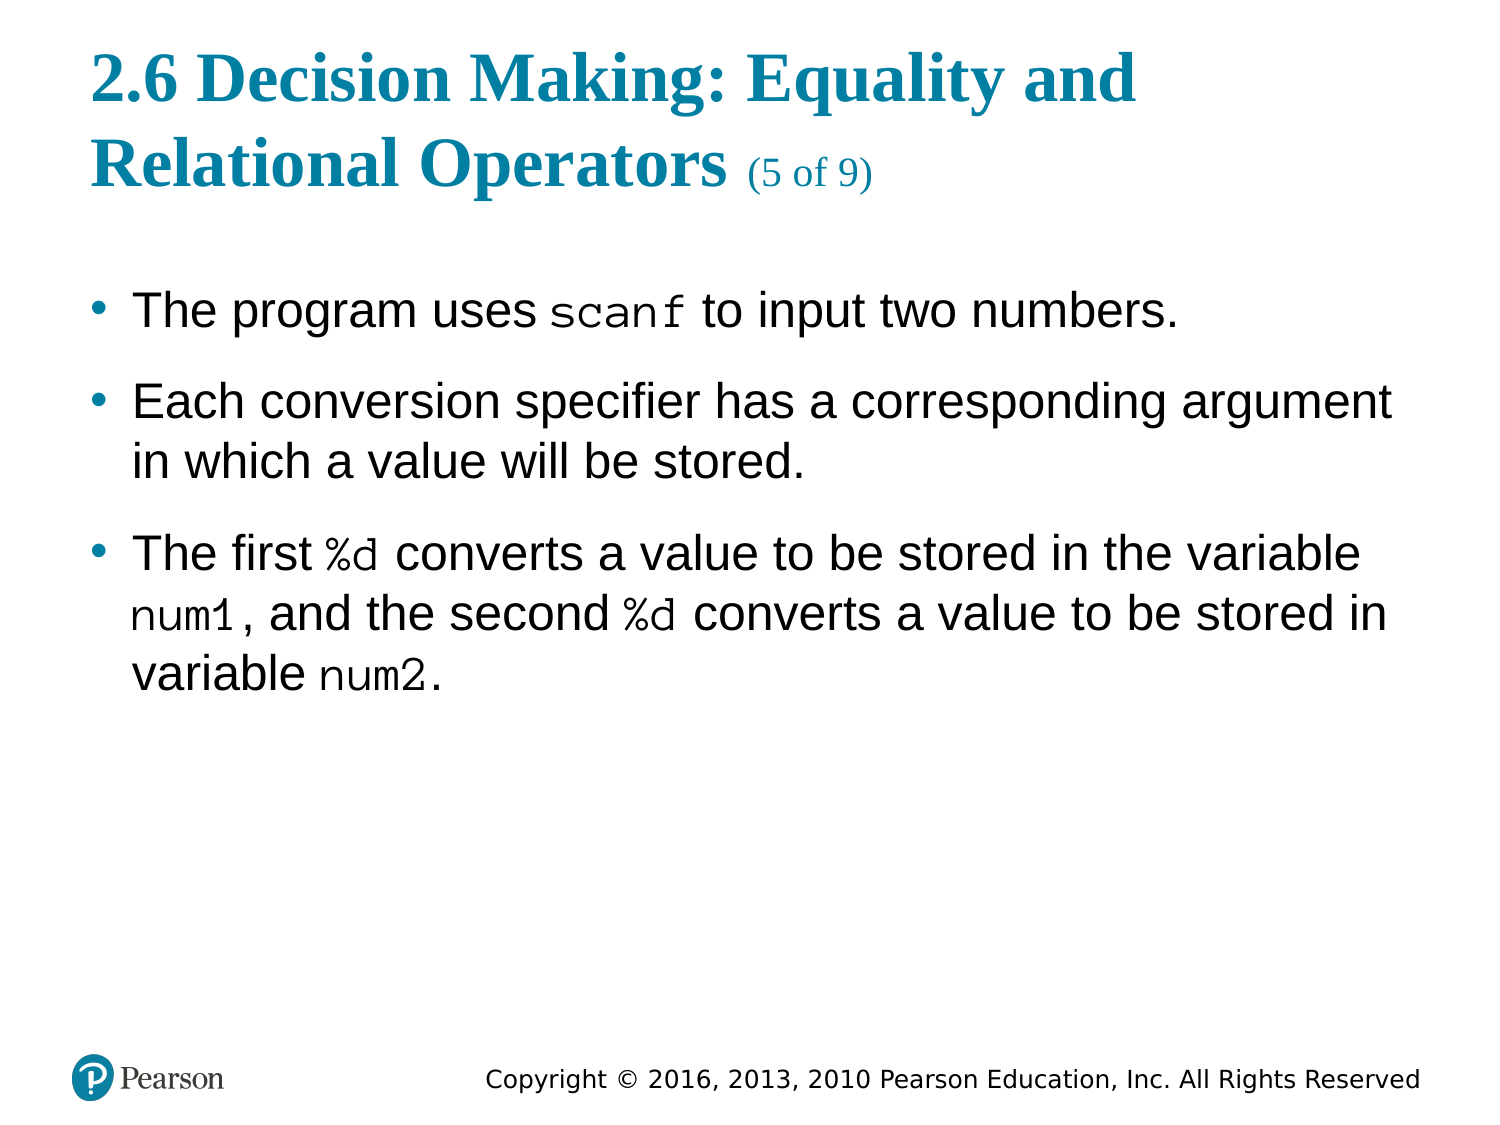

# 2.6 Decision Making: Equality and Relational Operators (5 of 9)
The program uses scanf to input two numbers.
Each conversion specifier has a corresponding argument in which a value will be stored.
The first %d converts a value to be stored in the variable num1, and the second %d converts a value to be stored in variable num2.